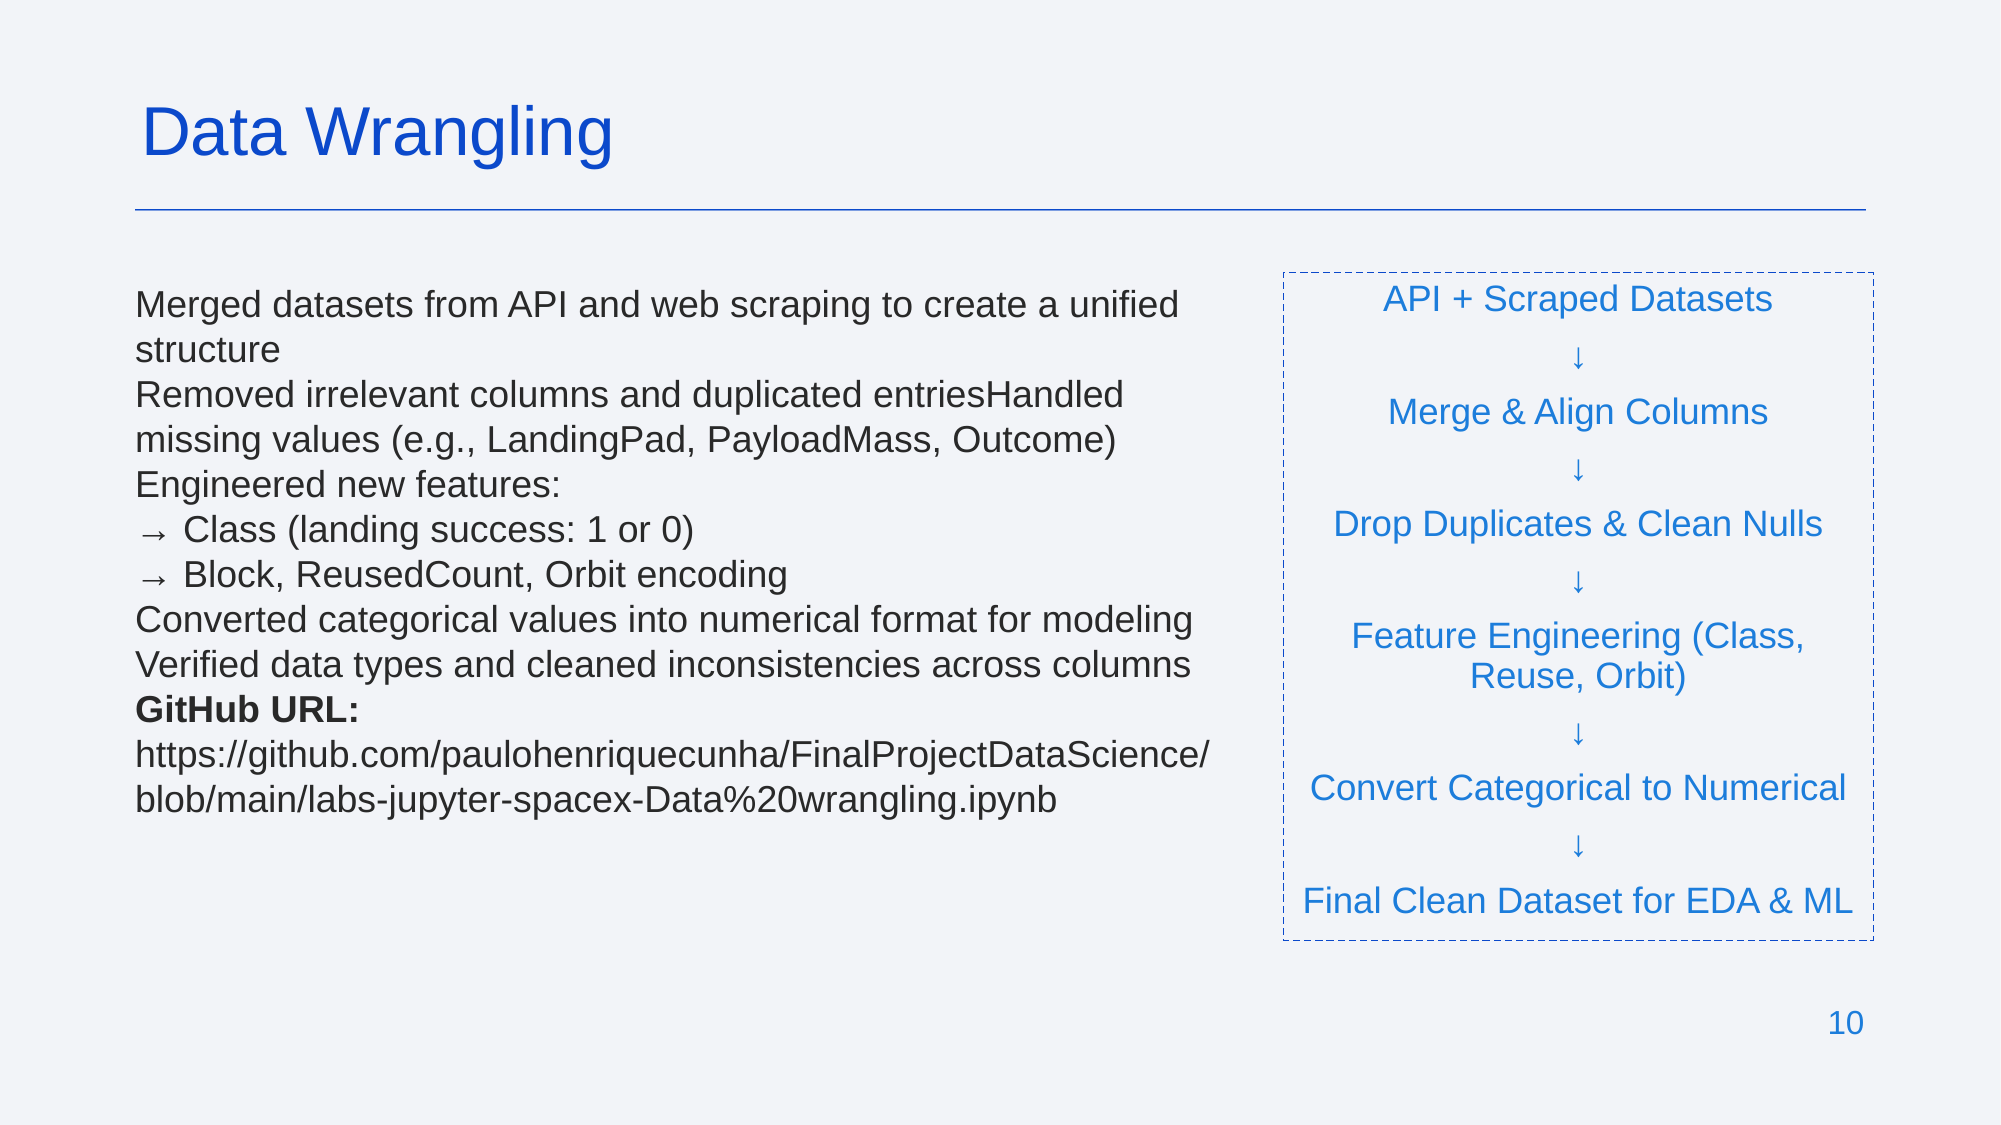

Data Wrangling
Merged datasets from API and web scraping to create a unified structure
Removed irrelevant columns and duplicated entriesHandled missing values (e.g., LandingPad, PayloadMass, Outcome)
Engineered new features:
→ Class (landing success: 1 or 0)
→ Block, ReusedCount, Orbit encoding
Converted categorical values into numerical format for modeling
Verified data types and cleaned inconsistencies across columns
GitHub URL: https://github.com/paulohenriquecunha/FinalProjectDataScience/blob/main/labs-jupyter-spacex-Data%20wrangling.ipynb
API + Scraped Datasets
↓
Merge & Align Columns
↓
Drop Duplicates & Clean Nulls
↓
Feature Engineering (Class, Reuse, Orbit)
↓
Convert Categorical to Numerical
↓
Final Clean Dataset for EDA & ML
10